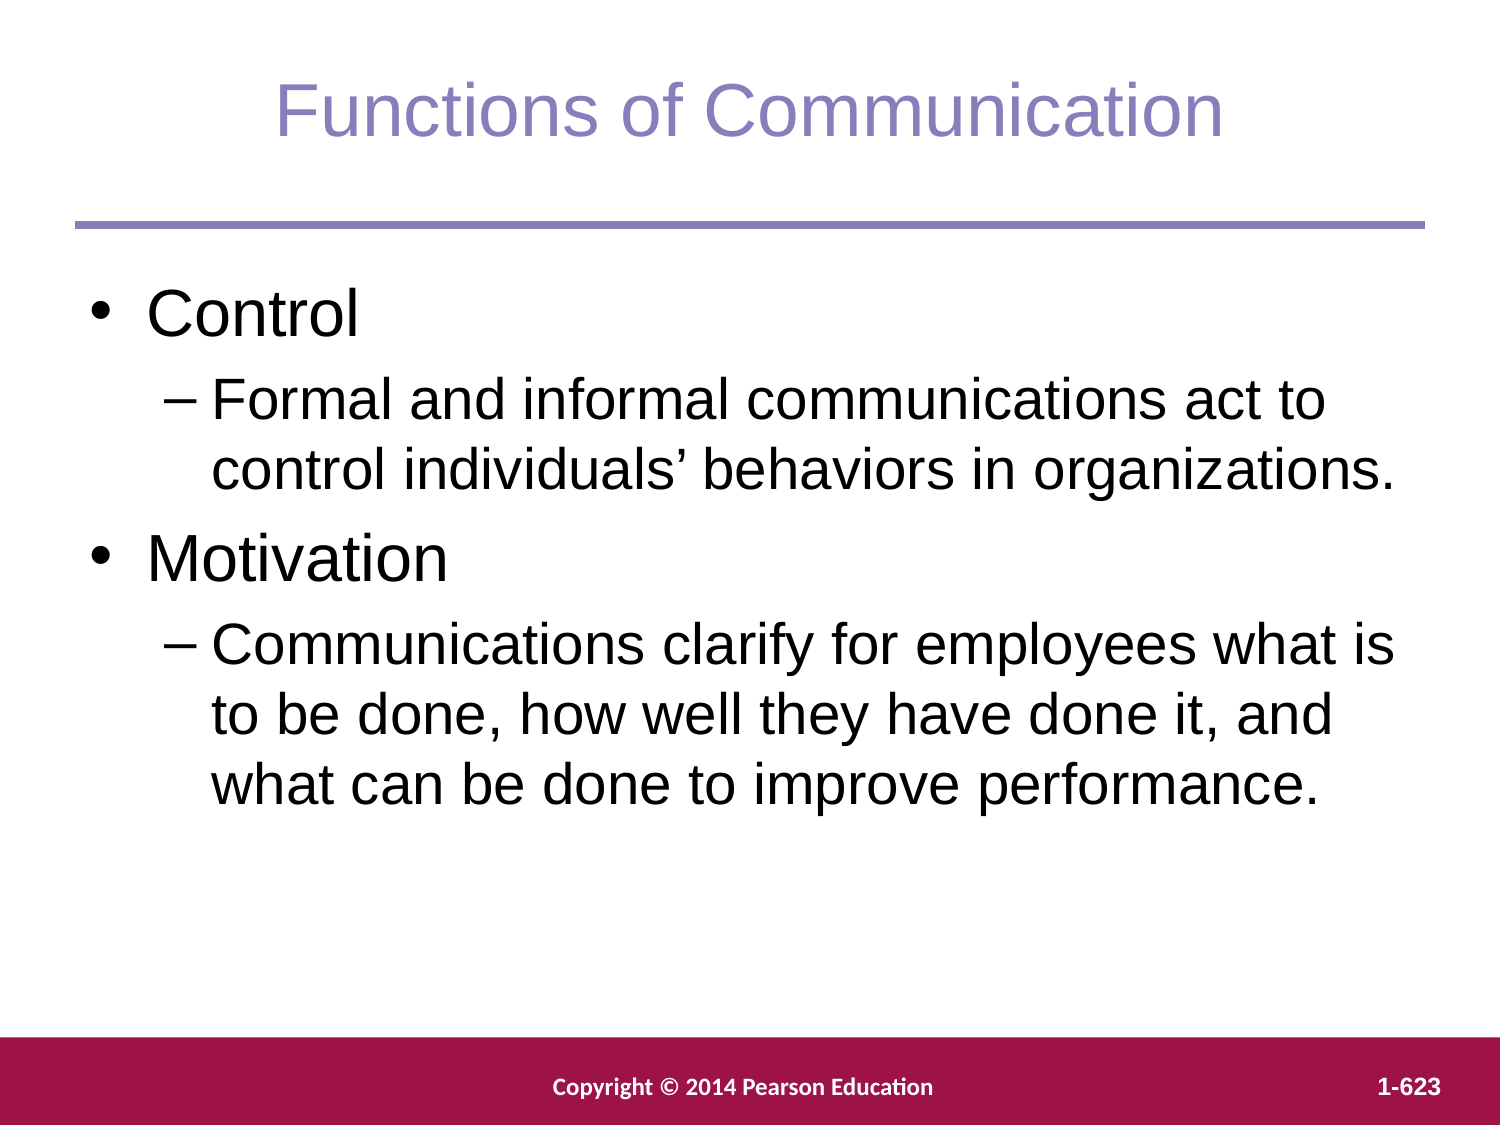

Functions of Communication
Control
Formal and informal communications act to control individuals’ behaviors in organizations.
Motivation
Communications clarify for employees what is to be done, how well they have done it, and what can be done to improve performance.